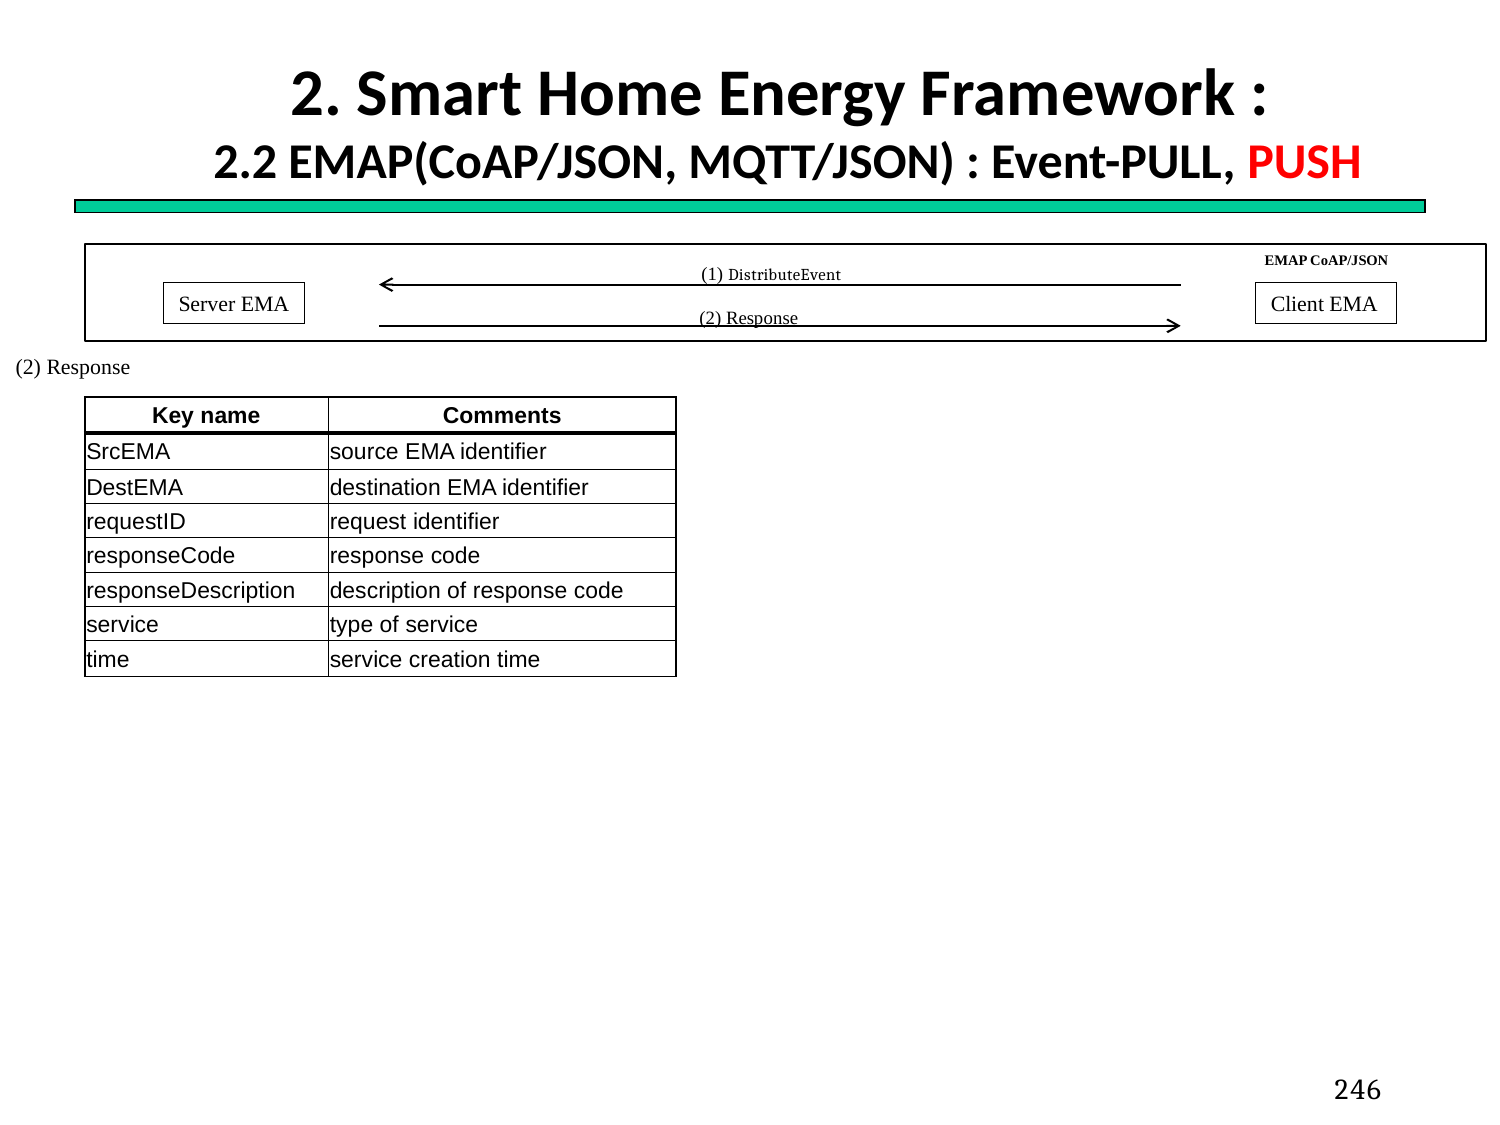

# 2. Smart Home Energy Framework : 2.2 EMAP(CoAP/JSON, MQTT/JSON) : Event-PULL, PUSH

EMAP CoAP/JSON
(1) DistributeEvent
Server EMA
Client EMA
(2) Response
(2) Response
| Key name | Comments |
| --- | --- |
| SrcEMA | source EMA identifier |
| DestEMA | destination EMA identifier |
| requestID | request identifier |
| responseCode | response code |
| responseDescription | description of response code |
| service | type of service |
| time | service creation time |
246